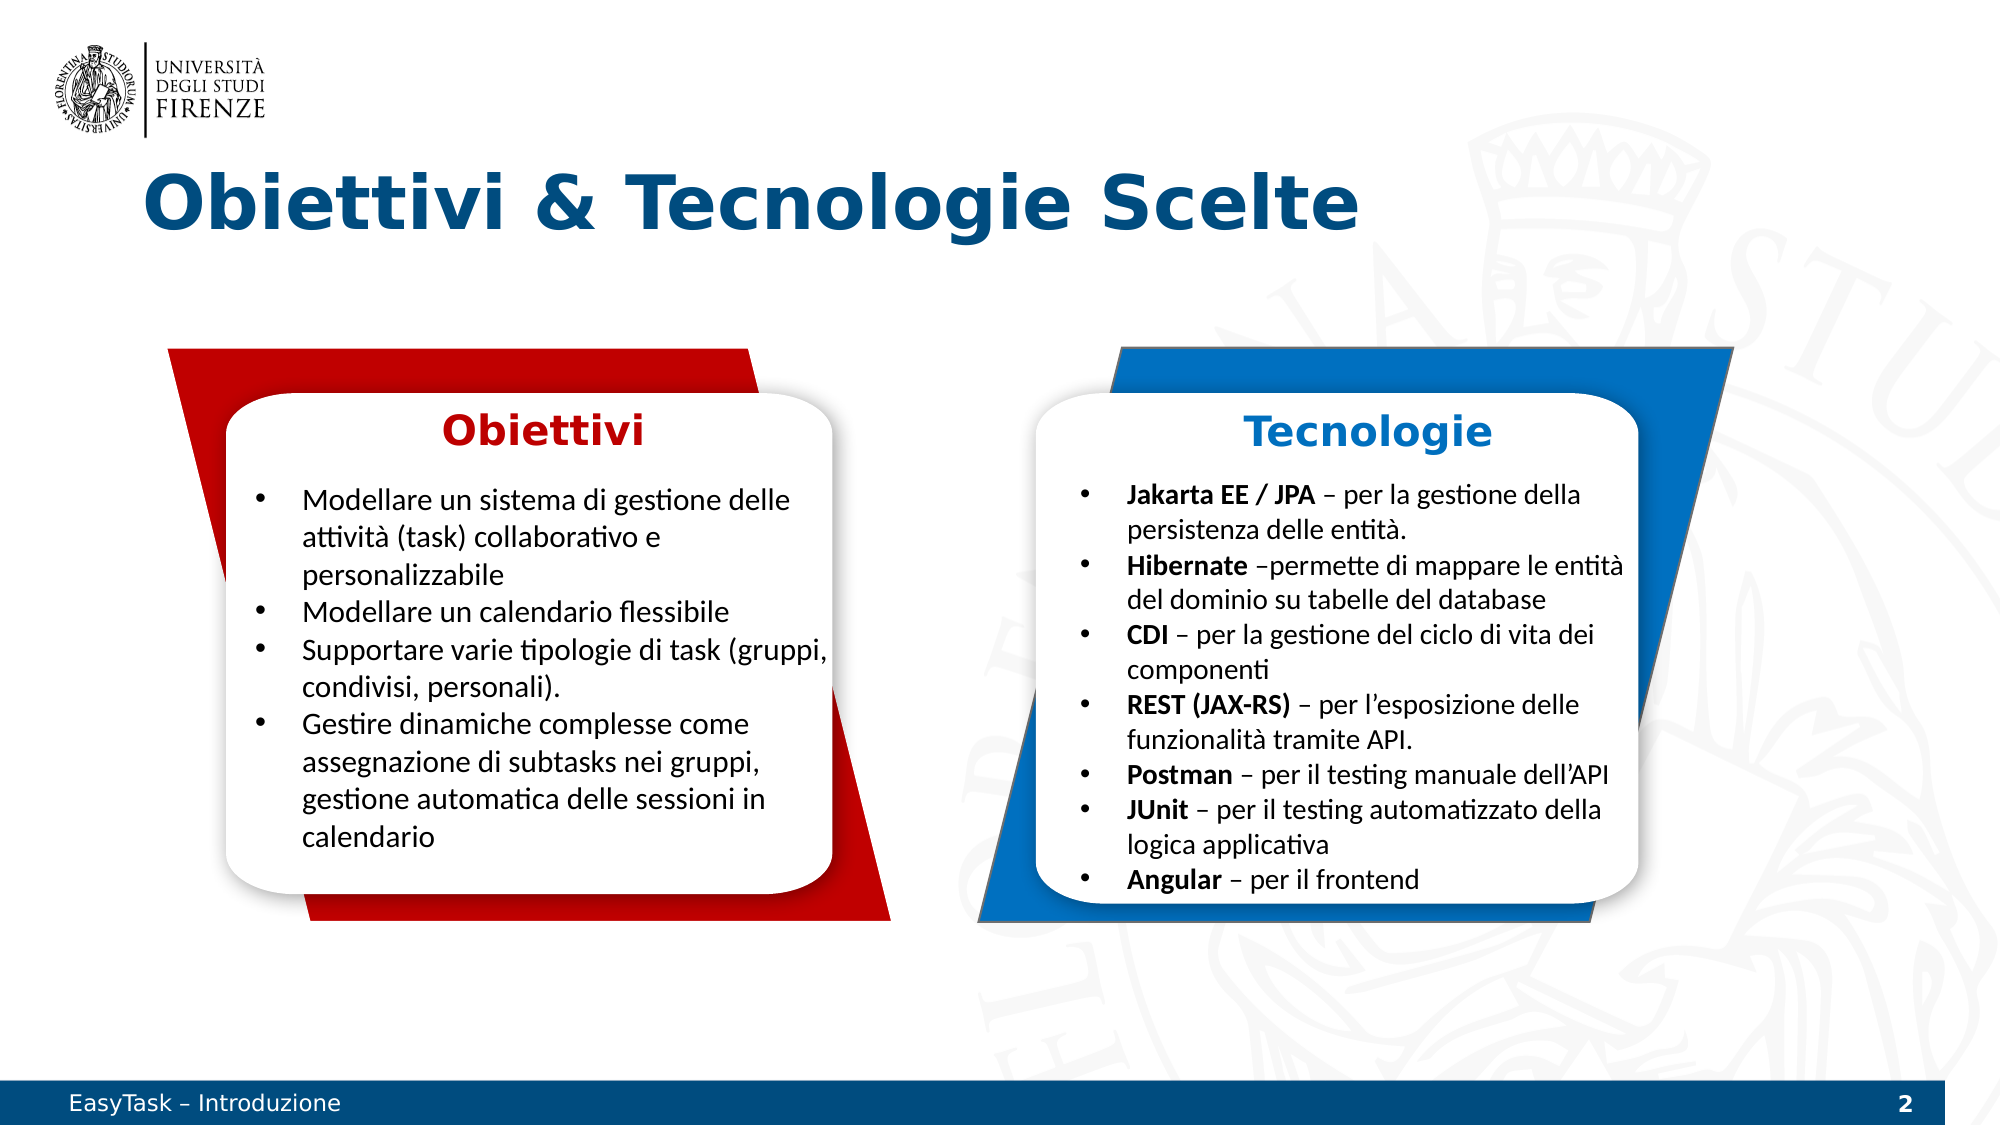

# Obiettivi & Tecnologie Scelte

z
Obiettivi
Tecnologie
Jakarta EE / JPA – per la gestione della persistenza delle entità.
Hibernate –permette di mappare le entità del dominio su tabelle del database
CDI – per la gestione del ciclo di vita dei componenti
REST (JAX-RS) – per l’esposizione delle funzionalità tramite API.
Postman – per il testing manuale dell’API
JUnit – per il testing automatizzato della logica applicativa
Angular – per il frontend
Modellare un sistema di gestione delle attività (task) collaborativo e personalizzabile
Modellare un calendario flessibile
Supportare varie tipologie di task (gruppi, condivisi, personali).
Gestire dinamiche complesse come assegnazione di subtasks nei gruppi, gestione automatica delle sessioni in calendario
EasyTask – Introduzione